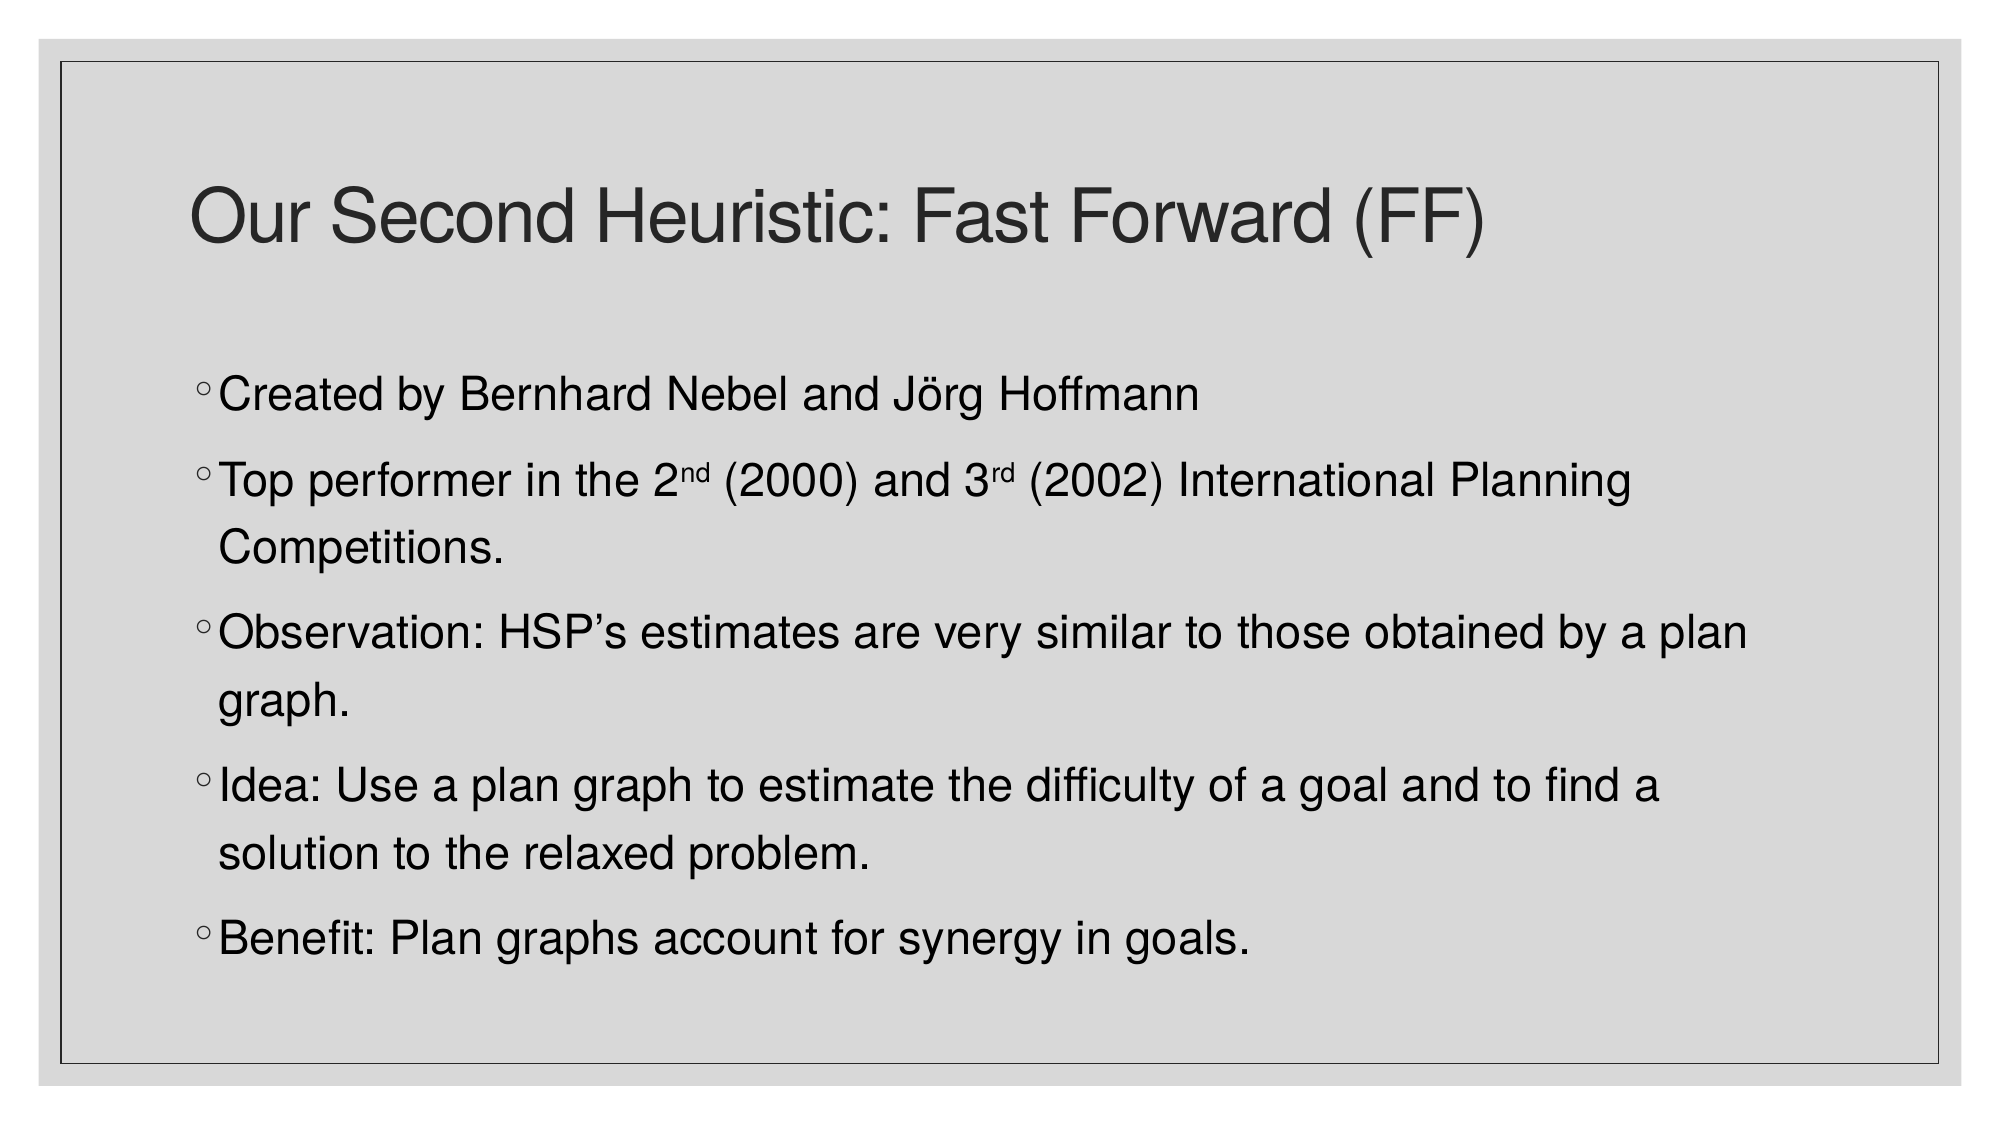

# Our Second Heuristic: Fast Forward (FF)
Created by Bernhard Nebel and Jörg Hoffmann
Top performer in the 2nd (2000) and 3rd (2002) International Planning Competitions.
Observation: HSP’s estimates are very similar to those obtained by a plan graph.
Idea: Use a plan graph to estimate the difficulty of a goal and to find a solution to the relaxed problem.
Benefit: Plan graphs account for synergy in goals.